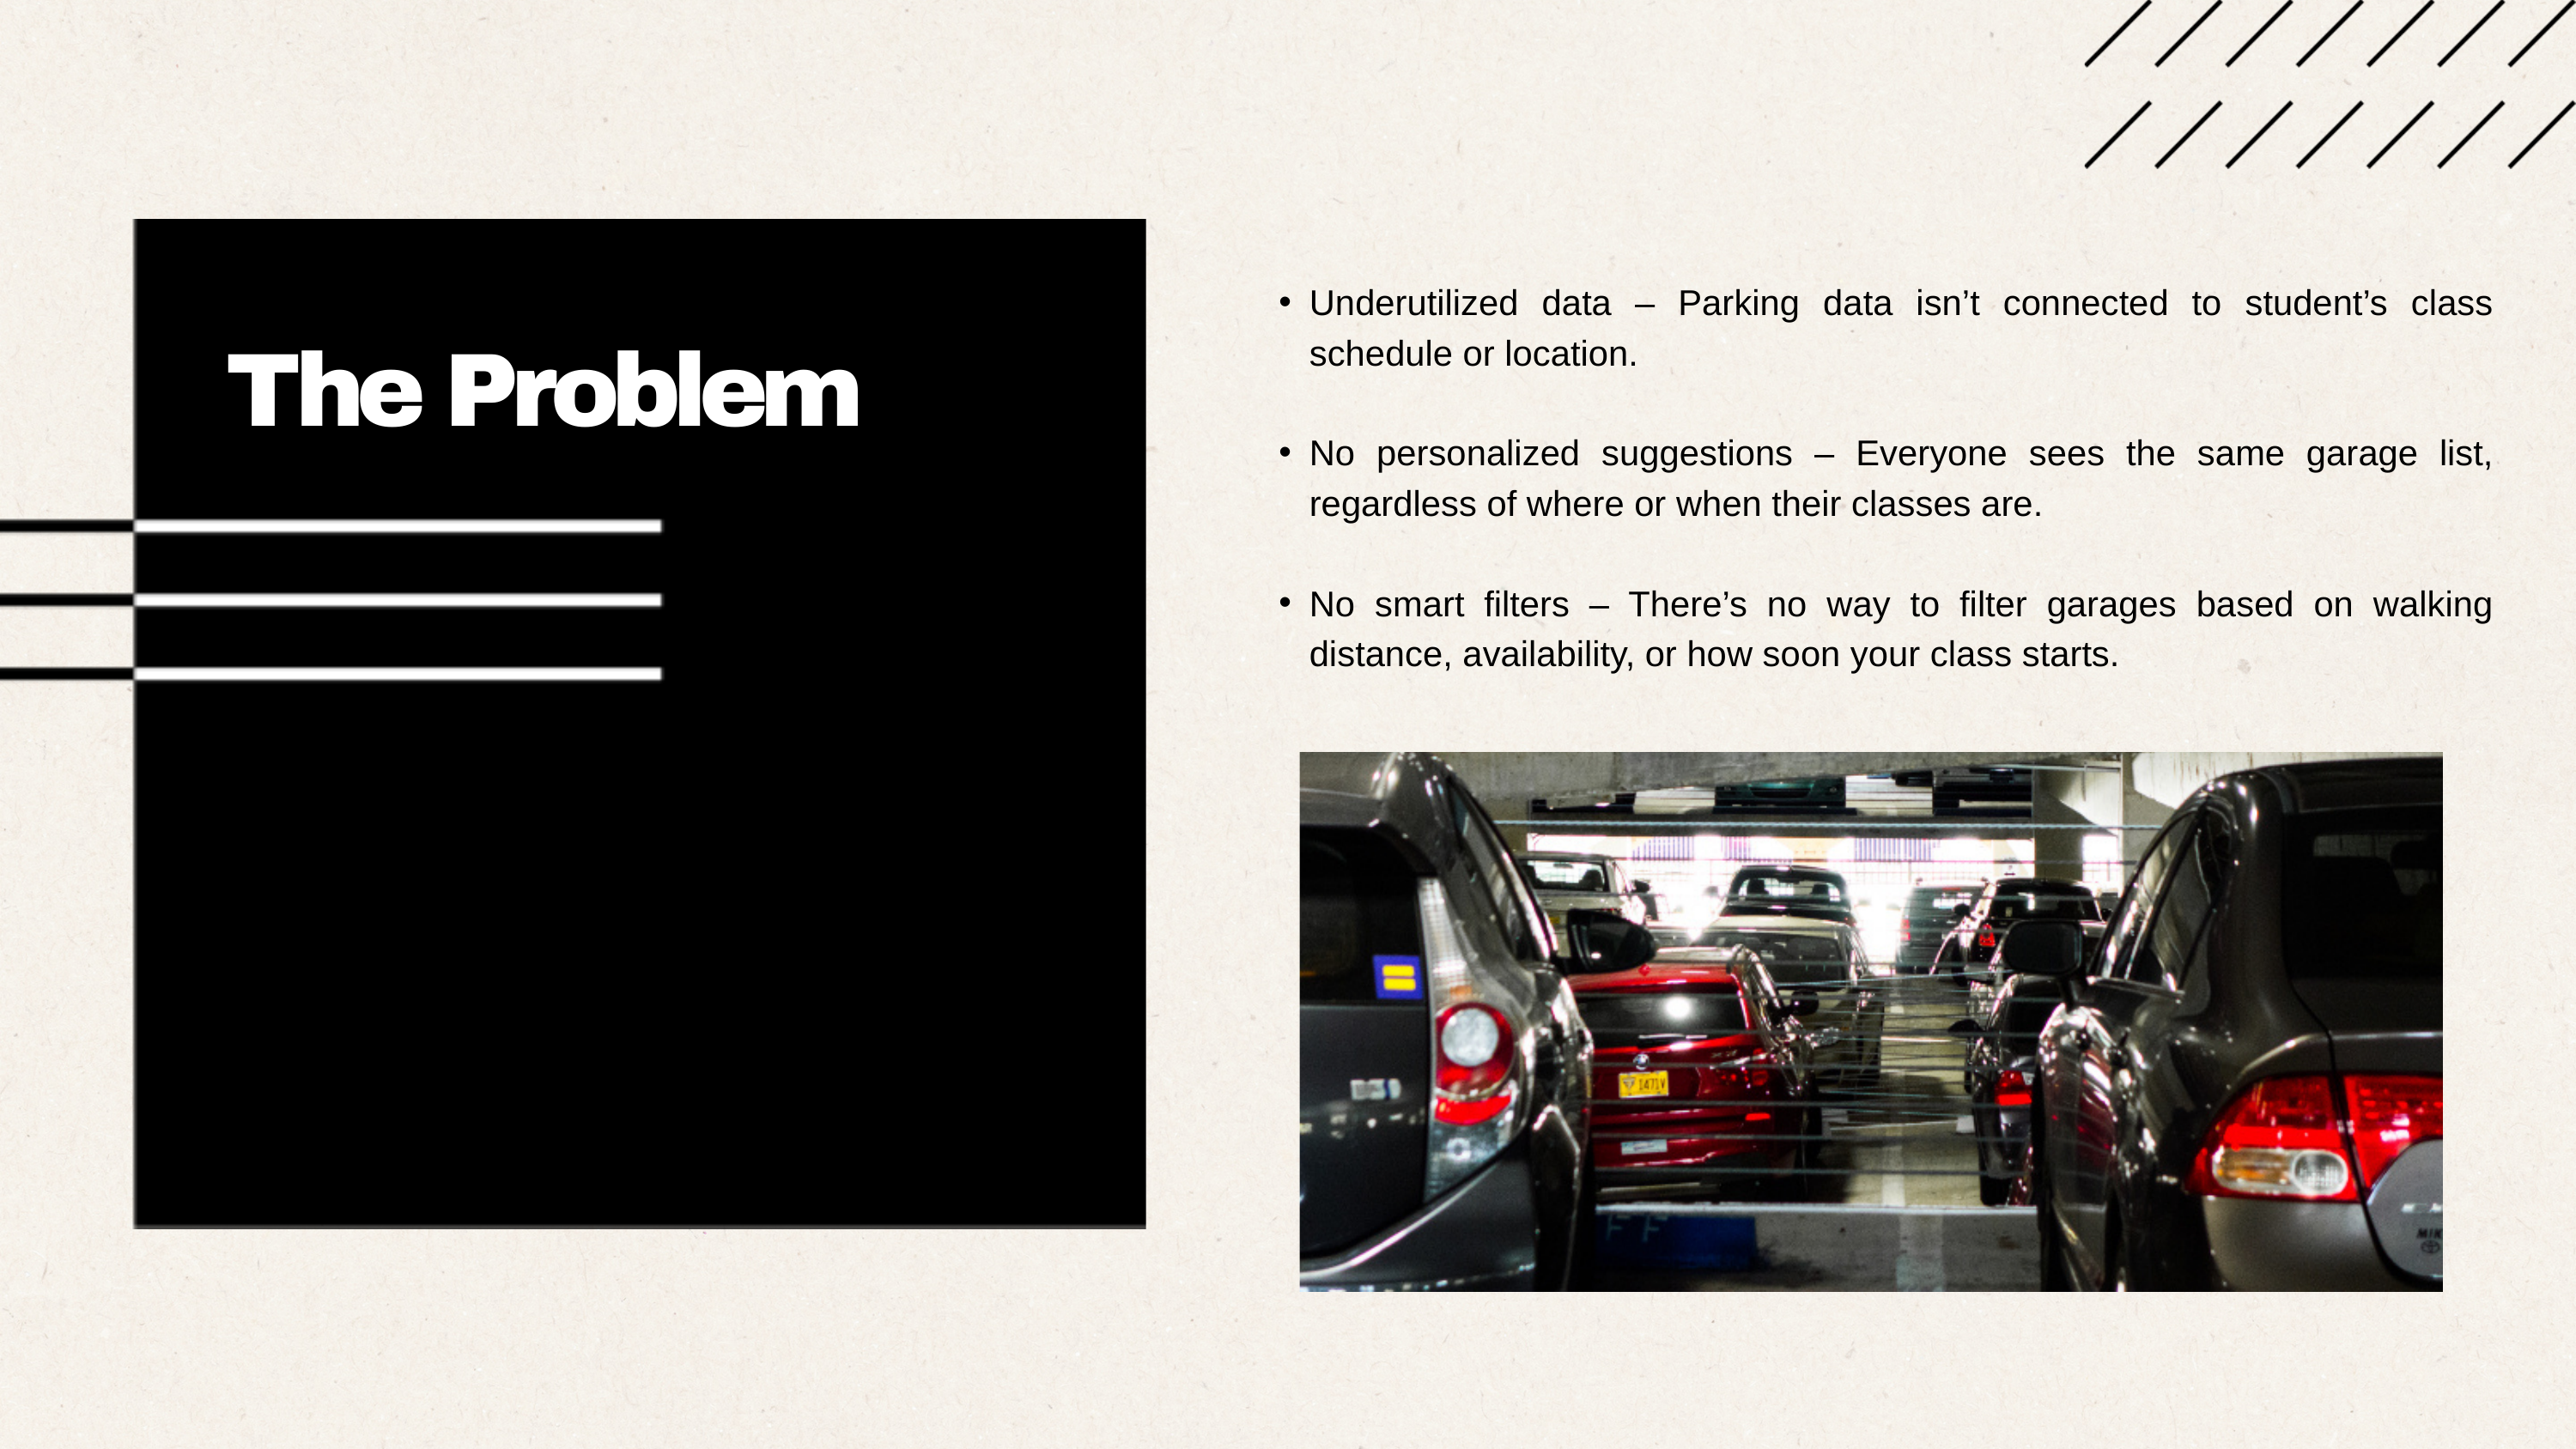

Underutilized data – Parking data isn’t connected to student’s class schedule or location.

No personalized suggestions – Everyone sees the same garage list, regardless of where or when their classes are.

No smart filters – There’s no way to filter garages based on walking distance, availability, or how soon your class starts.

The Problem